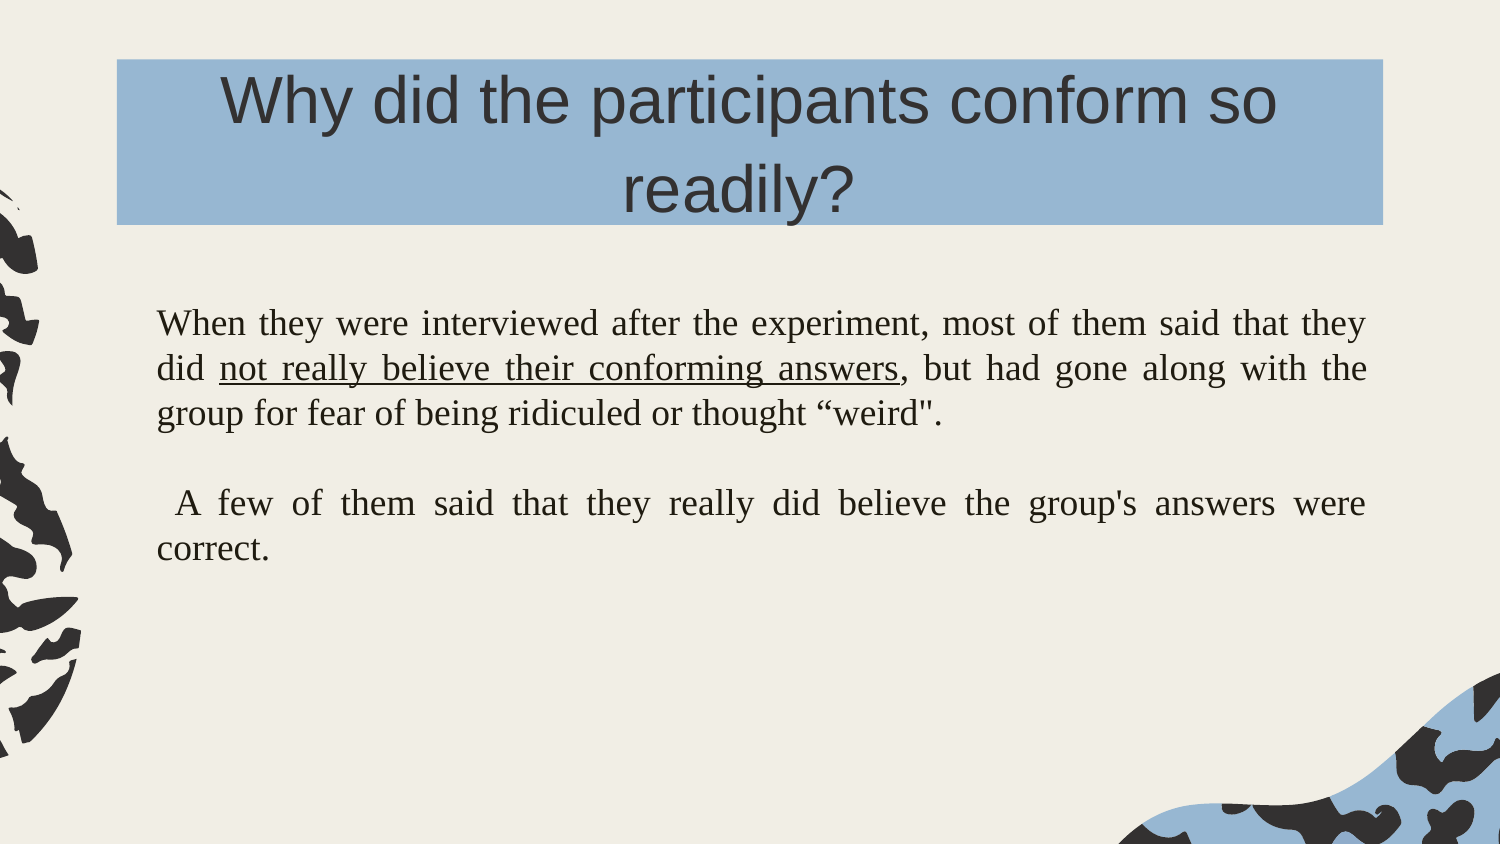

# Why did the participants conform so readily?
When they were interviewed after the experiment, most of them said that they did not really believe their conforming answers, but had gone along with the group for fear of being ridiculed or thought “weird".

 A few of them said that they really did believe the group's answers were correct.